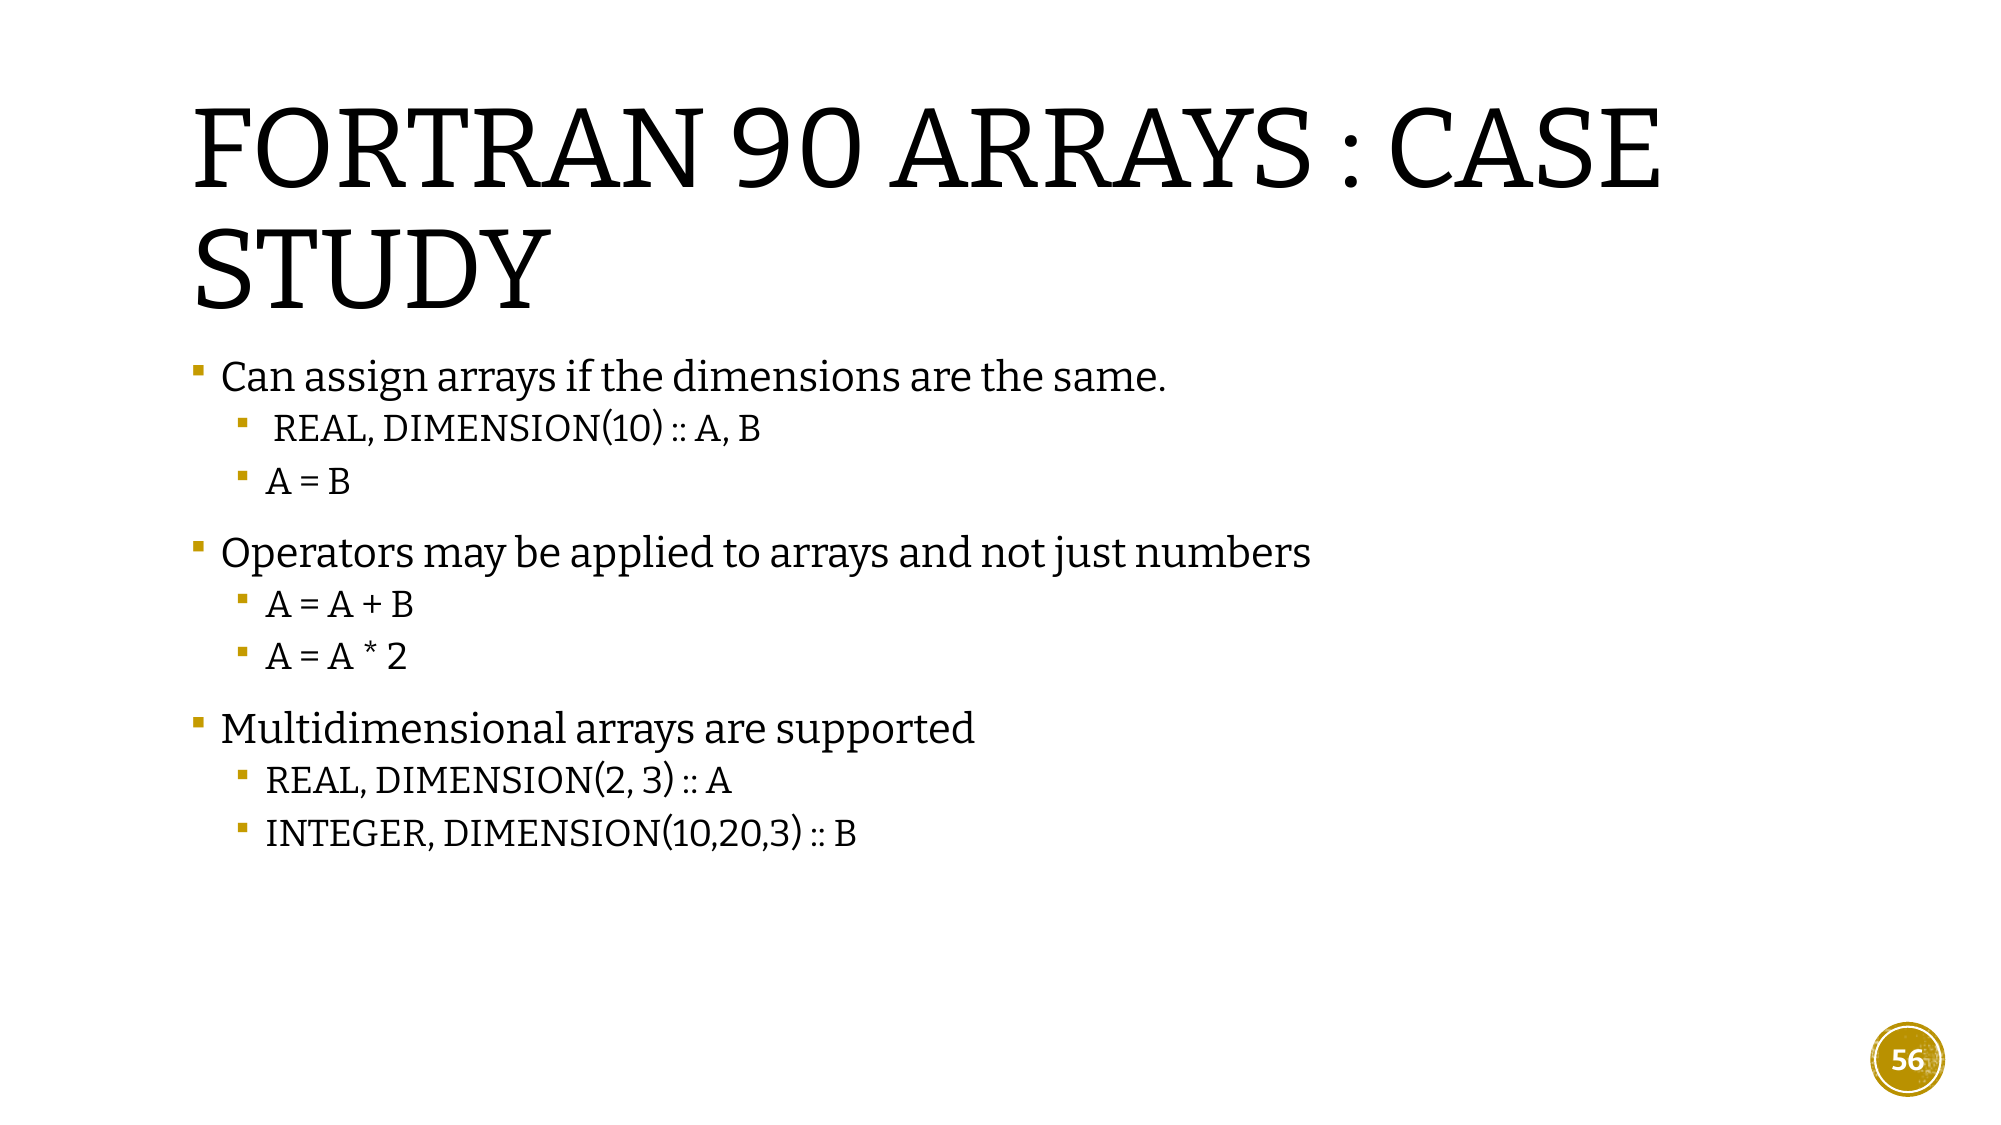

# Fortran 90 Arrays : Case Study
Can assign arrays if the dimensions are the same.
 REAL, DIMENSION(10) :: A, B
A = B
Operators may be applied to arrays and not just numbers
A = A + B
A = A * 2
Multidimensional arrays are supported
REAL, DIMENSION(2, 3) :: A
INTEGER, DIMENSION(10,20,3) :: B
56